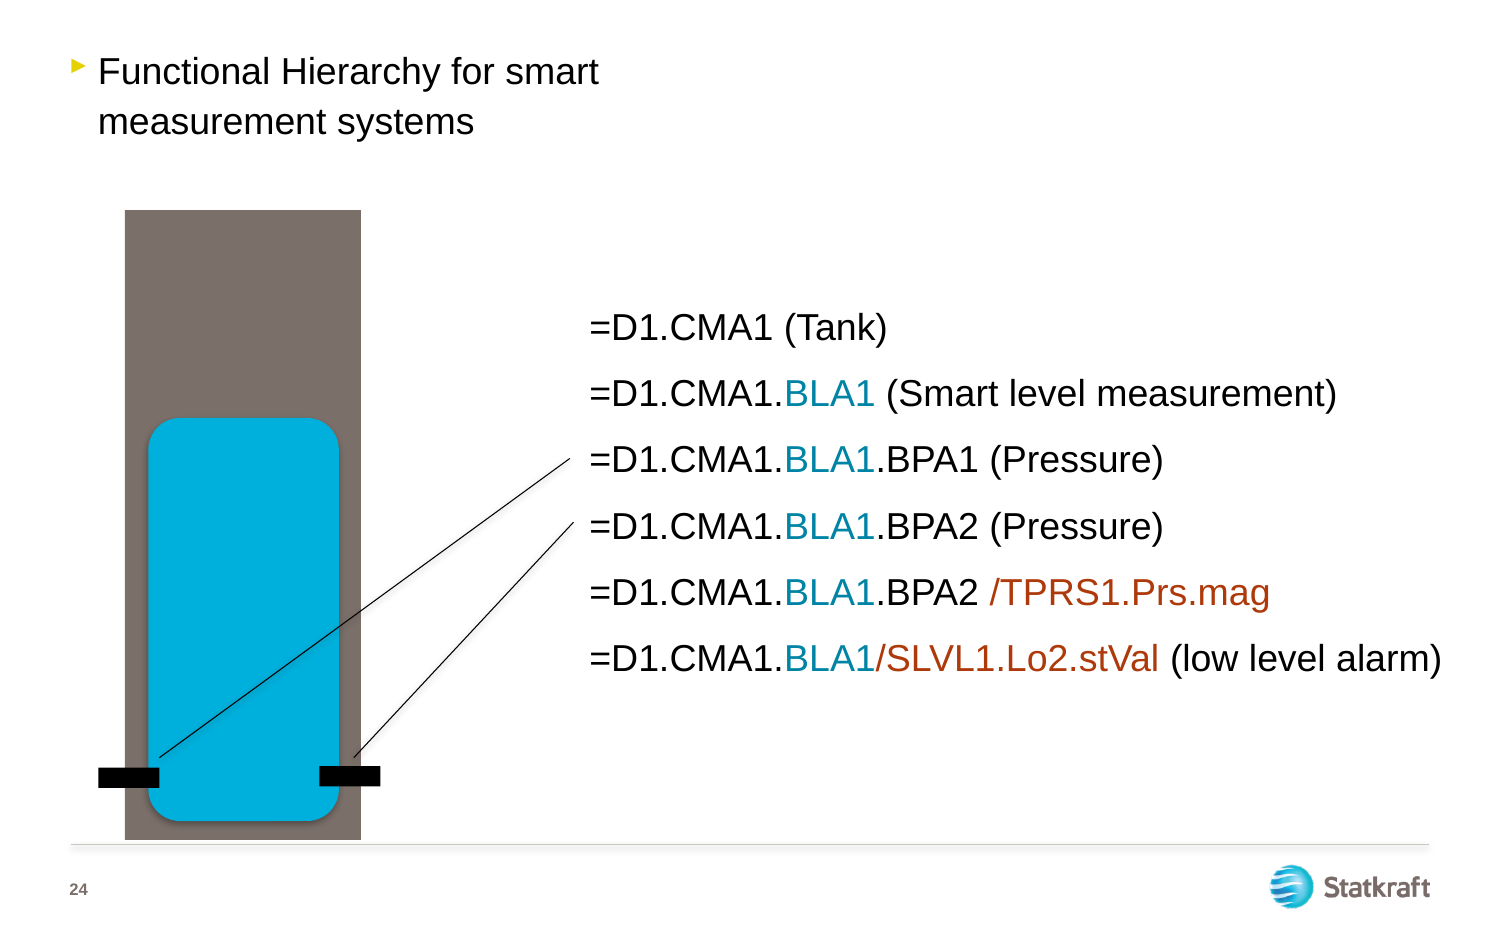

Functional Hierarchy for smart measurement systems

=D1.CMA1 (Tank)
=D1.CMA1.BLA1 (Smart level measurement)
=D1.CMA1.BLA1.BPA1 (Pressure)
=D1.CMA1.BLA1.BPA2 (Pressure)
=D1.CMA1.BLA1.BPA2 /TPRS1.Prs.mag
=D1.CMA1.BLA1/SLVL1.Lo2.stVal (low level alarm)

24